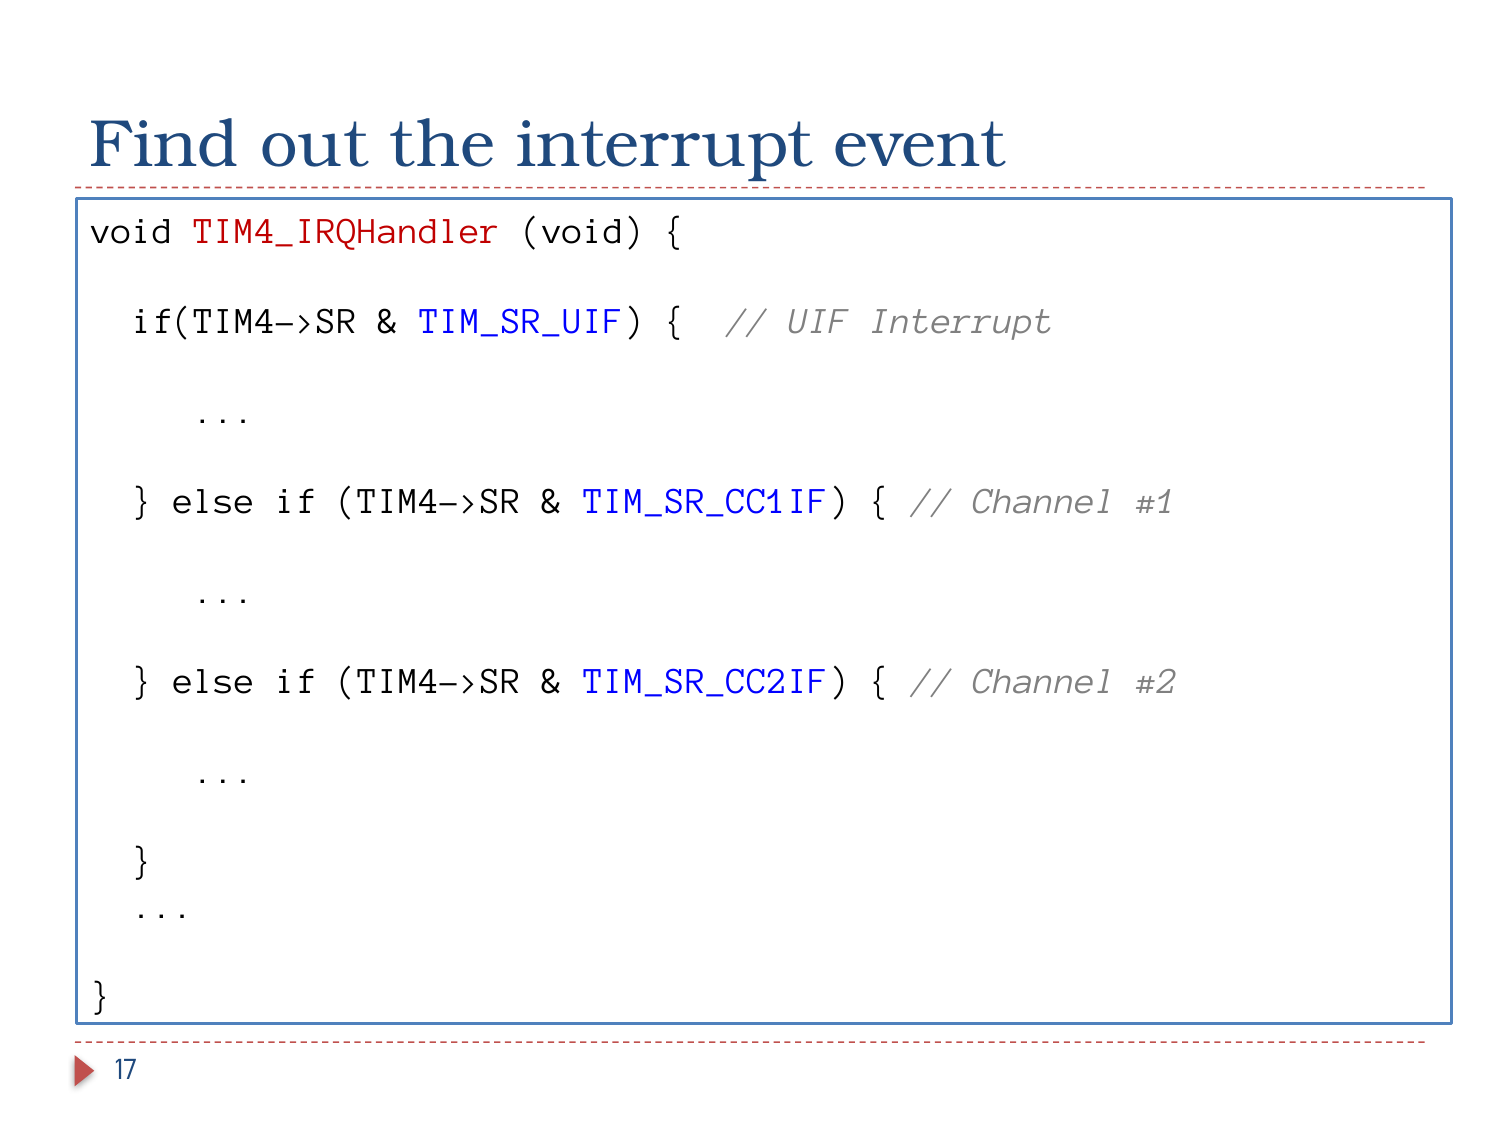

# Find out the interrupt event
void TIM4_IRQHandler (void) {

  if(TIM4->SR & TIM_SR_UIF) {  // UIF Interrupt

     ...

  } else if (TIM4->SR & TIM_SR_CC1IF) { // Channel #1

     ...

  } else if (TIM4->SR & TIM_SR_CC2IF) { // Channel #2

     ...

  }
  ...

}
17